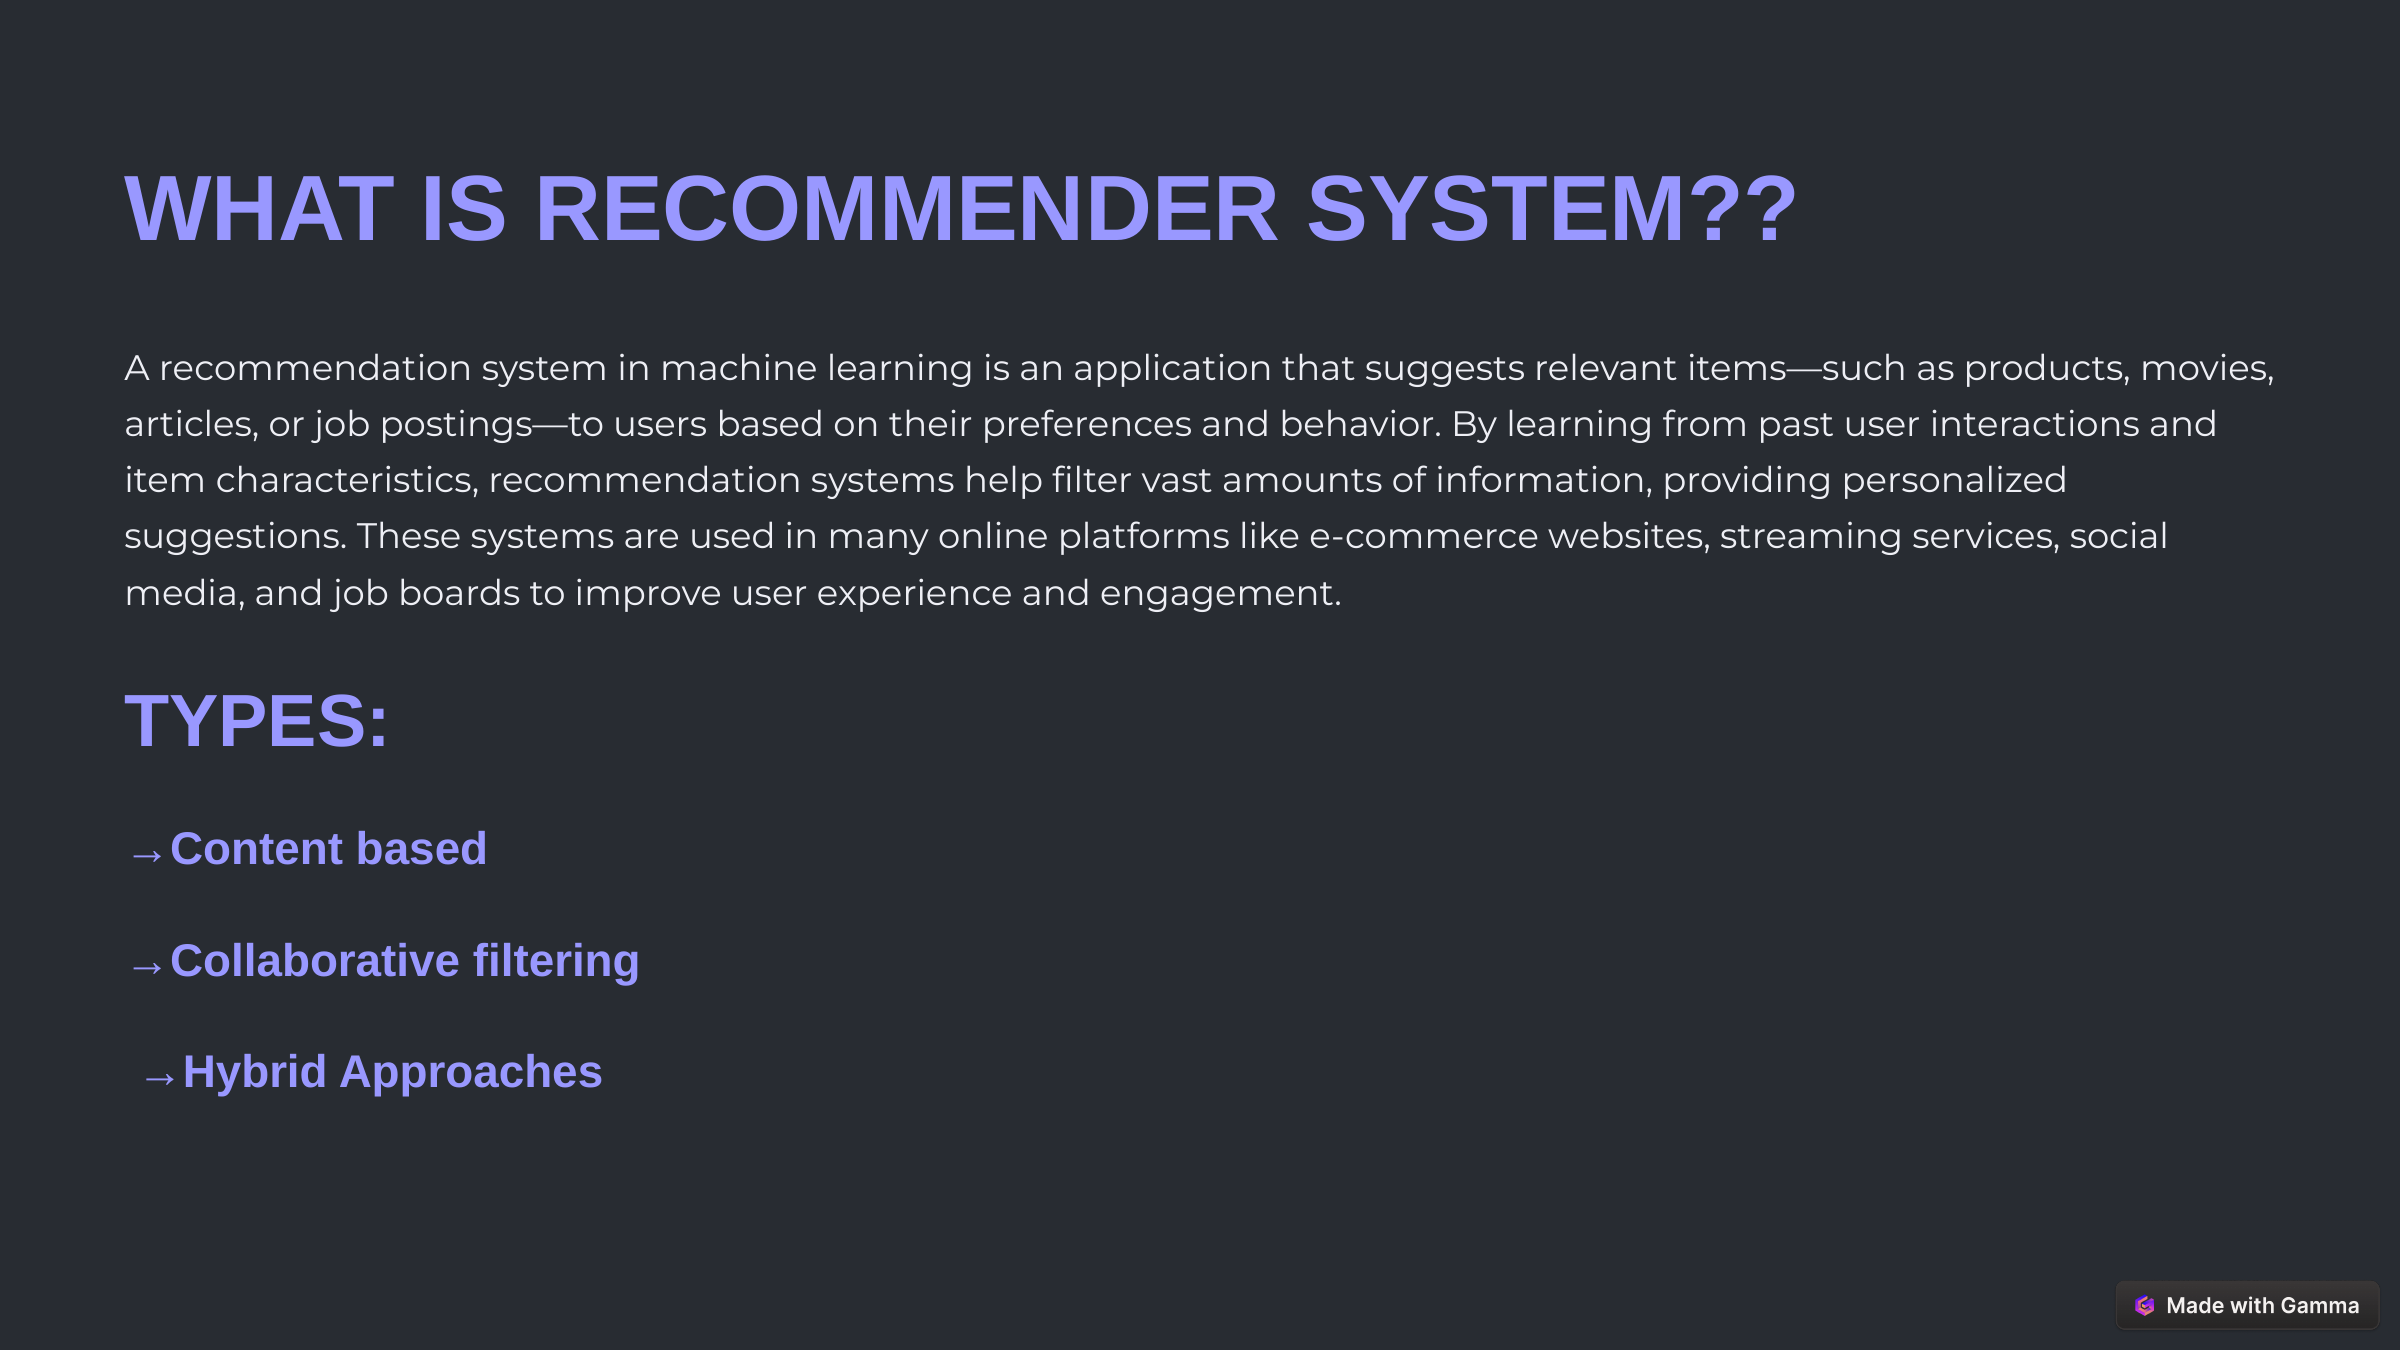

WHAT IS RECOMMENDER SYSTEM??
A recommendation system in machine learning is an application that suggests relevant items—such as products, movies, articles, or job postings—to users based on their preferences and behavior. By learning from past user interactions and item characteristics, recommendation systems help filter vast amounts of information, providing personalized suggestions. These systems are used in many online platforms like e-commerce websites, streaming services, social media, and job boards to improve user experience and engagement.
TYPES:
→Content based
→Collaborative filtering
 →Hybrid Approaches